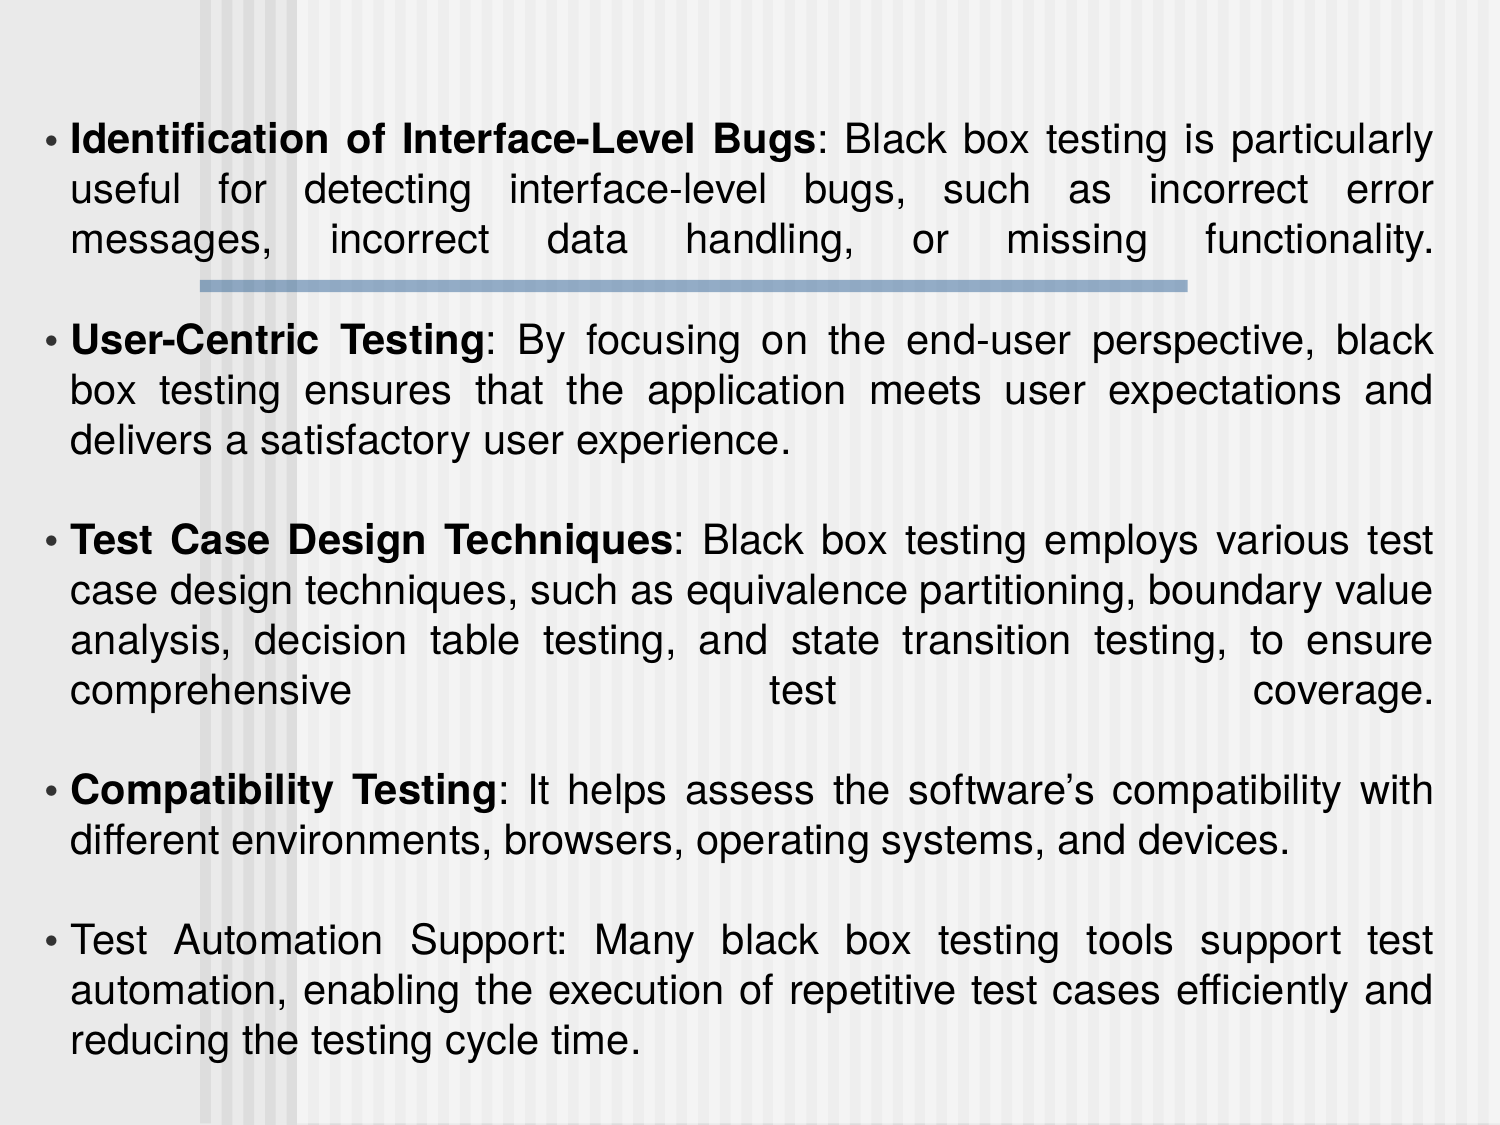

Identification of Interface-Level Bugs: Black box testing is particularly useful for detecting interface-level bugs, such as incorrect error messages, incorrect data handling, or missing functionality.
User-Centric Testing: By focusing on the end-user perspective, black box testing ensures that the application meets user expectations and delivers a satisfactory user experience.

Test Case Design Techniques: Black box testing employs various test case design techniques, such as equivalence partitioning, boundary value analysis, decision table testing, and state transition testing, to ensure comprehensive test coverage.
Compatibility Testing: It helps assess the software’s compatibility with different environments, browsers, operating systems, and devices.

Test Automation Support: Many black box testing tools support test automation, enabling the execution of repetitive test cases efficiently and reducing the testing cycle time.

106